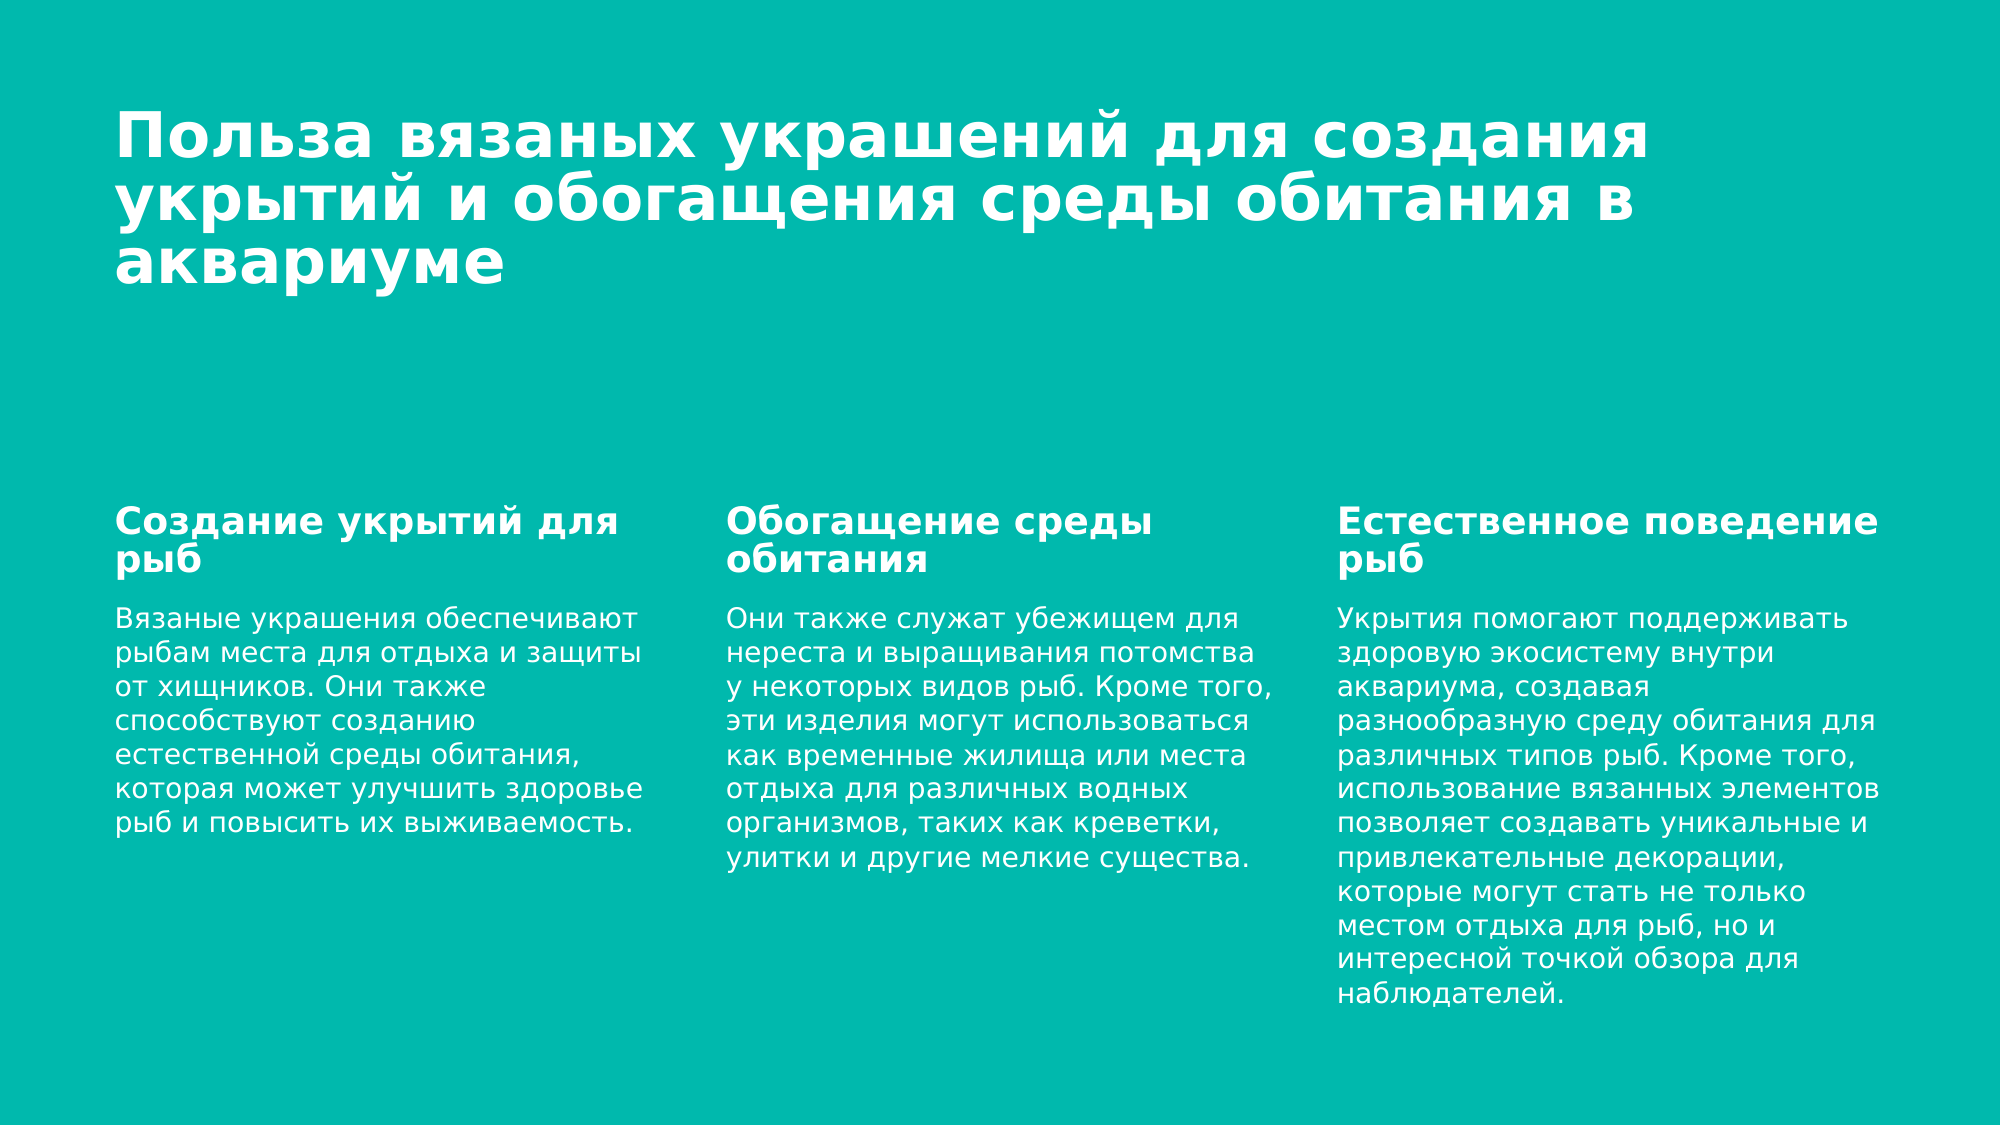

Польза вязаных украшений для создания укрытий и обогащения среды обитания в аквариуме
Создание укрытий для рыб
Обогащение среды обитания
Естественное поведение рыб
Вязаные украшения обеспечивают рыбам места для отдыха и защиты от хищников. Они также способствуют созданию естественной среды обитания, которая может улучшить здоровье рыб и повысить их выживаемость.
Они также служат убежищем для нереста и выращивания потомства у некоторых видов рыб. Кроме того, эти изделия могут использоваться как временные жилища или места отдыха для различных водных организмов, таких как креветки, улитки и другие мелкие существа.
Укрытия помогают поддерживать здоровую экосистему внутри аквариума, создавая разнообразную среду обитания для различных типов рыб. Кроме того, использование вязанных элементов позволяет создавать уникальные и привлекательные декорации, которые могут стать не только местом отдыха для рыб, но и интересной точкой обзора для наблюдателей.